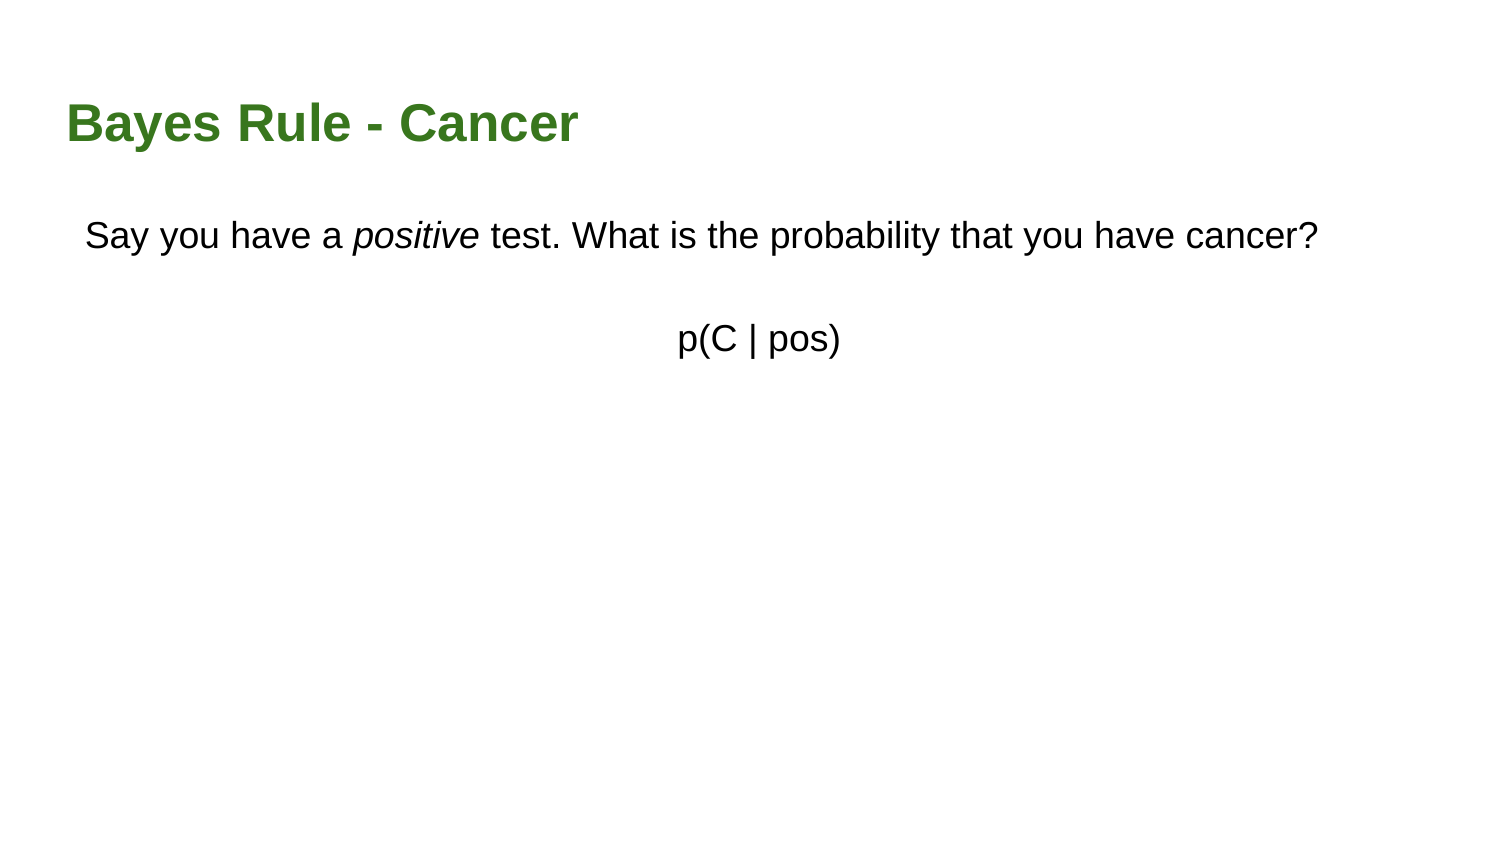

# Bayes Rule - Cancer
Say you have a positive test. What is the probability that you have cancer?

p(C | pos)